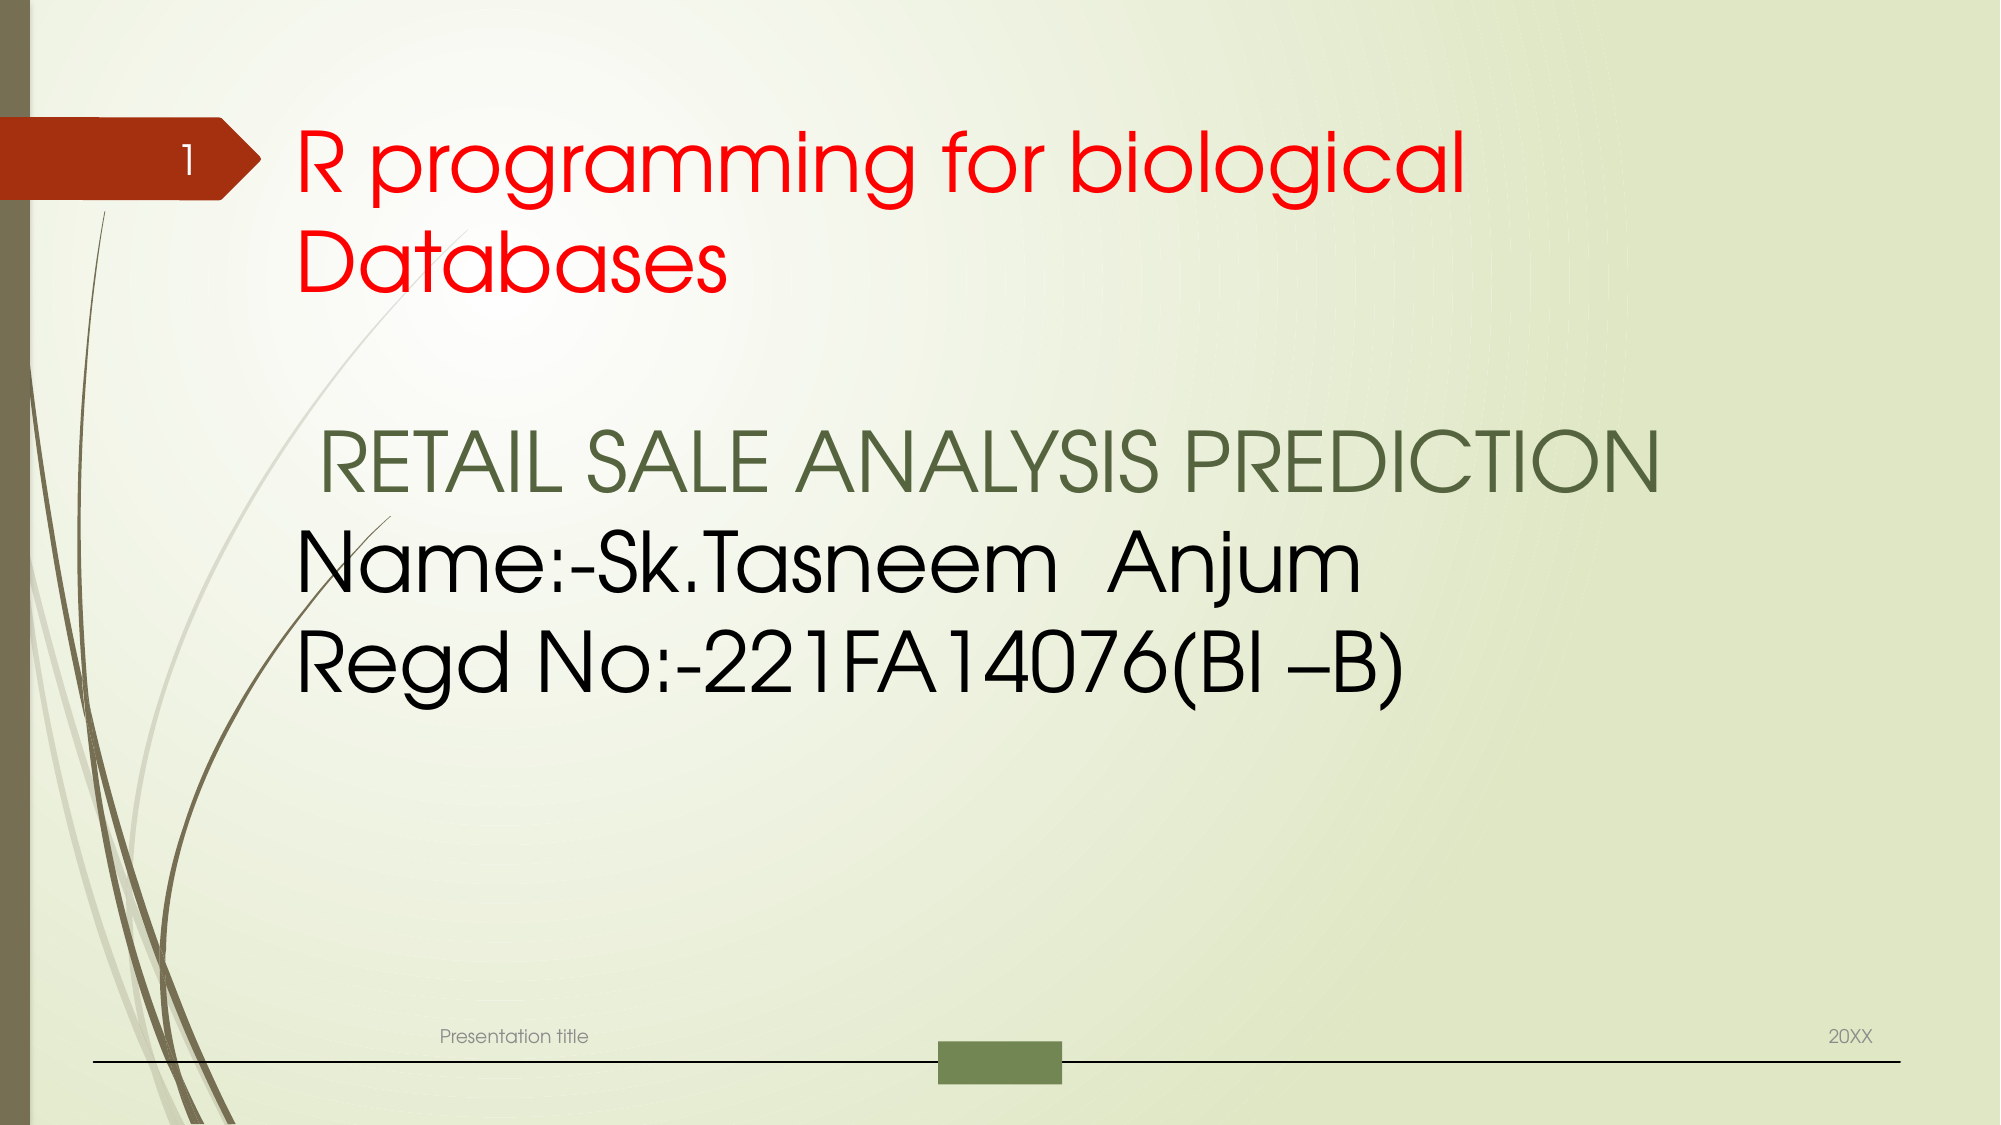

R programming for biological Databases

 RETAIL SALE ANALYSIS PREDICTION
Name:-Sk.Tasneem  Anjum
Regd No:-221FA14076(BI –B)

1
20XX
Presentation title